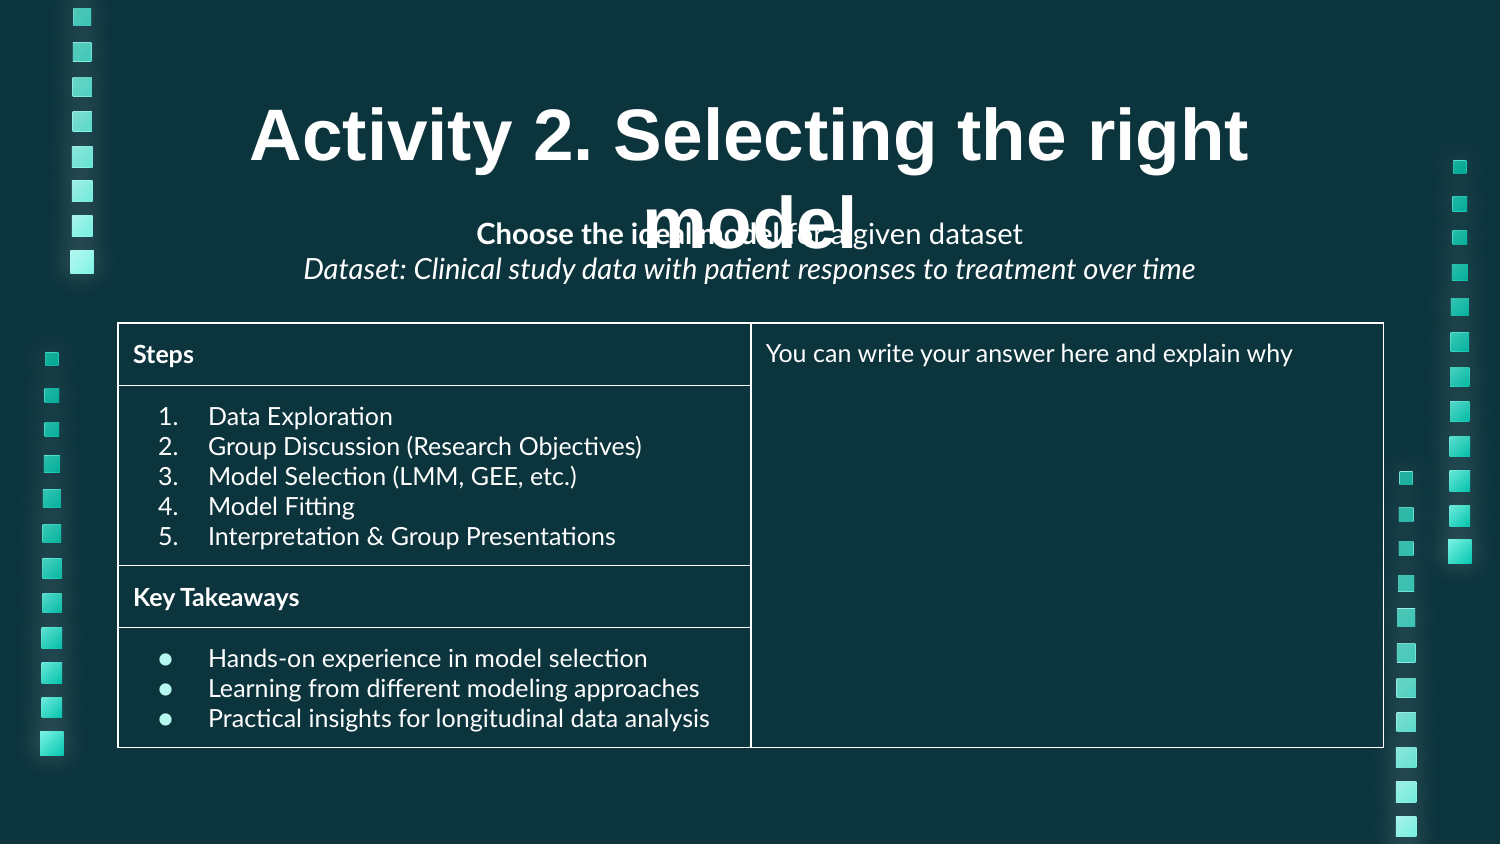

# Activity 2. Selecting the right model
Choose the ideal model for a given dataset
Dataset: Clinical study data with patient responses to treatment over time
| Steps | You can write your answer here and explain why |
| --- | --- |
| Data Exploration Group Discussion (Research Objectives) Model Selection (LMM, GEE, etc.) Model Fitting Interpretation & Group Presentations |  |
| Key Takeaways |  |
| Hands-on experience in model selection Learning from different modeling approaches Practical insights for longitudinal data analysis |  |